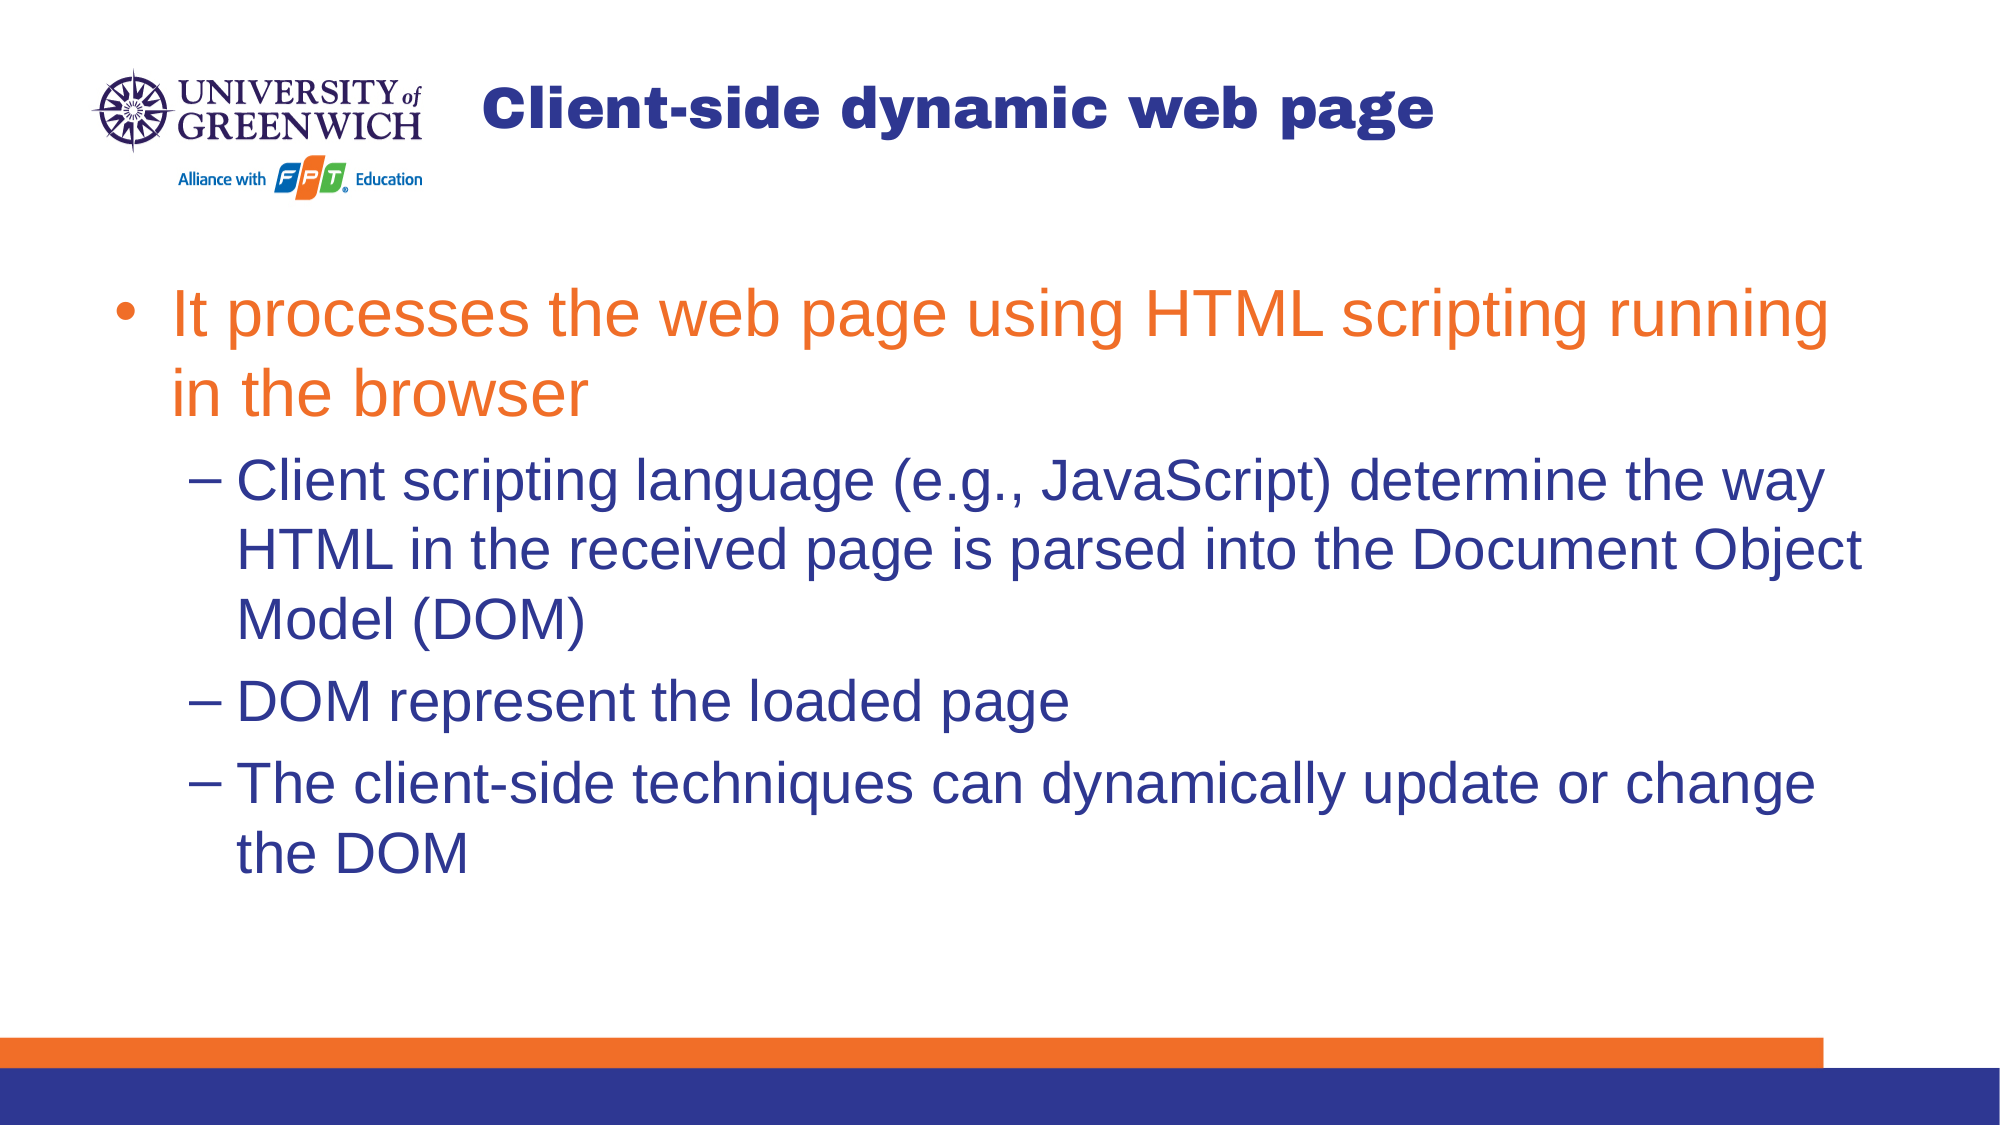

# Client-side dynamic web page
It processes the web page using HTML scripting running in the browser
Client scripting language (e.g., JavaScript) determine the way HTML in the received page is parsed into the Document Object Model (DOM)
DOM represent the loaded page
The client-side techniques can dynamically update or change the DOM